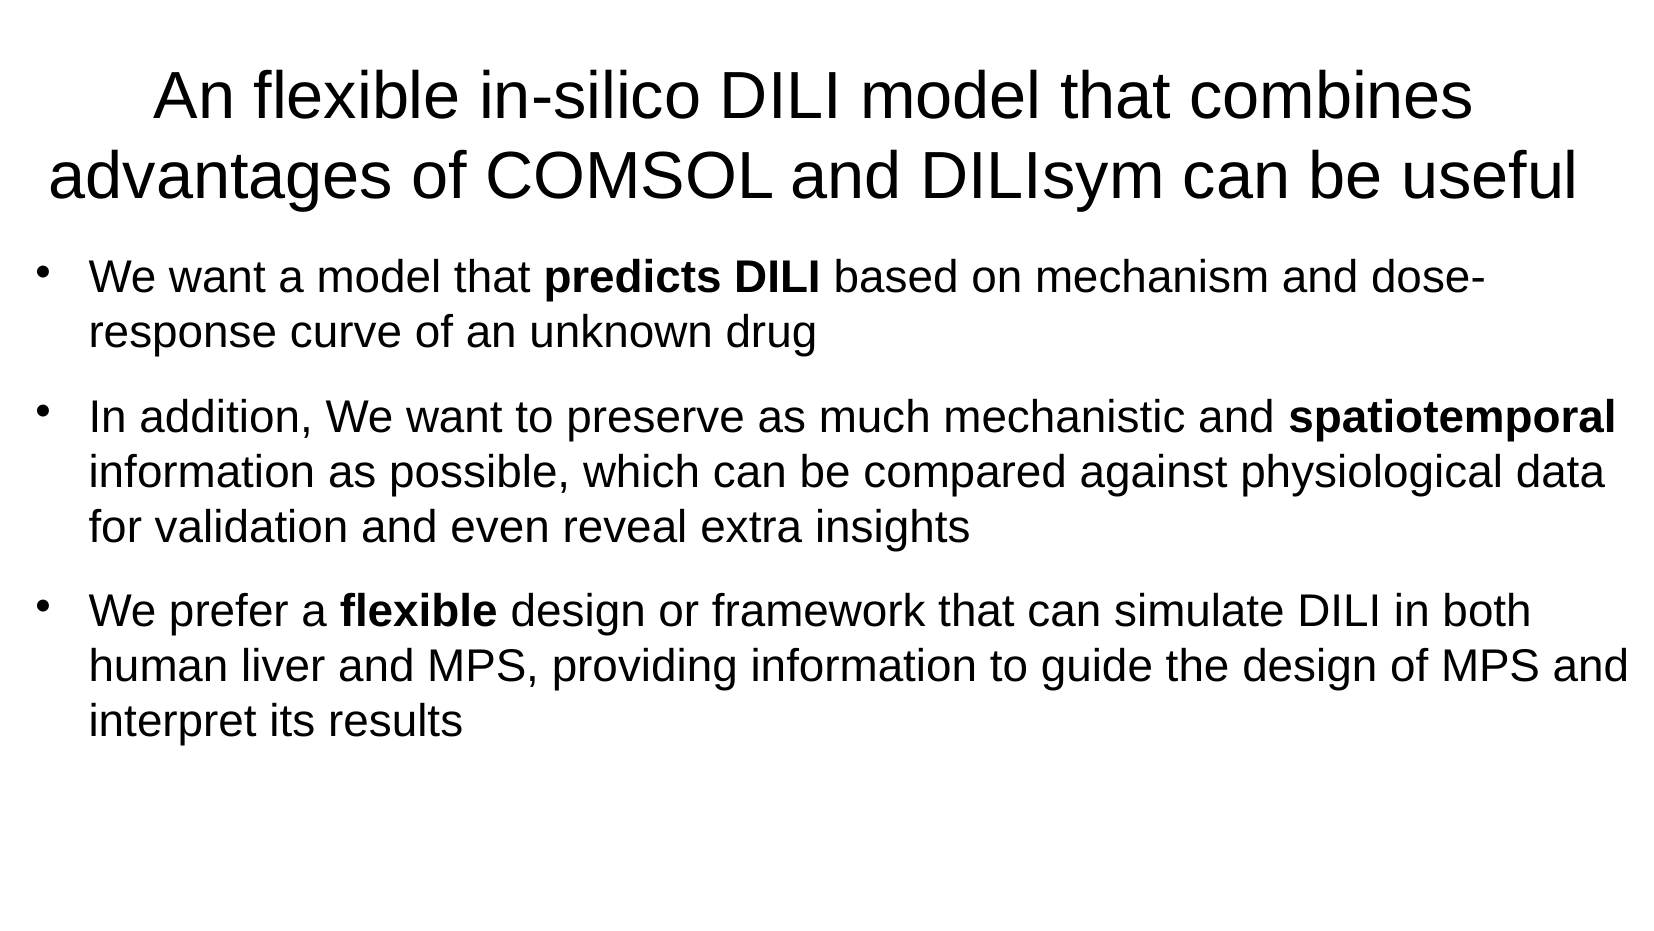

An flexible in-silico DILI model that combines  advantages of COMSOL and DILIsym can be useful
# We want a model that predicts DILI based on mechanism and dose-response curve of an unknown drug
In addition, We want to preserve as much mechanistic and spatiotemporal information as possible, which can be compared against physiological data for validation and even reveal extra insights
We prefer a flexible design or framework that can simulate DILI in both human liver and MPS, providing information to guide the design of MPS and interpret its results